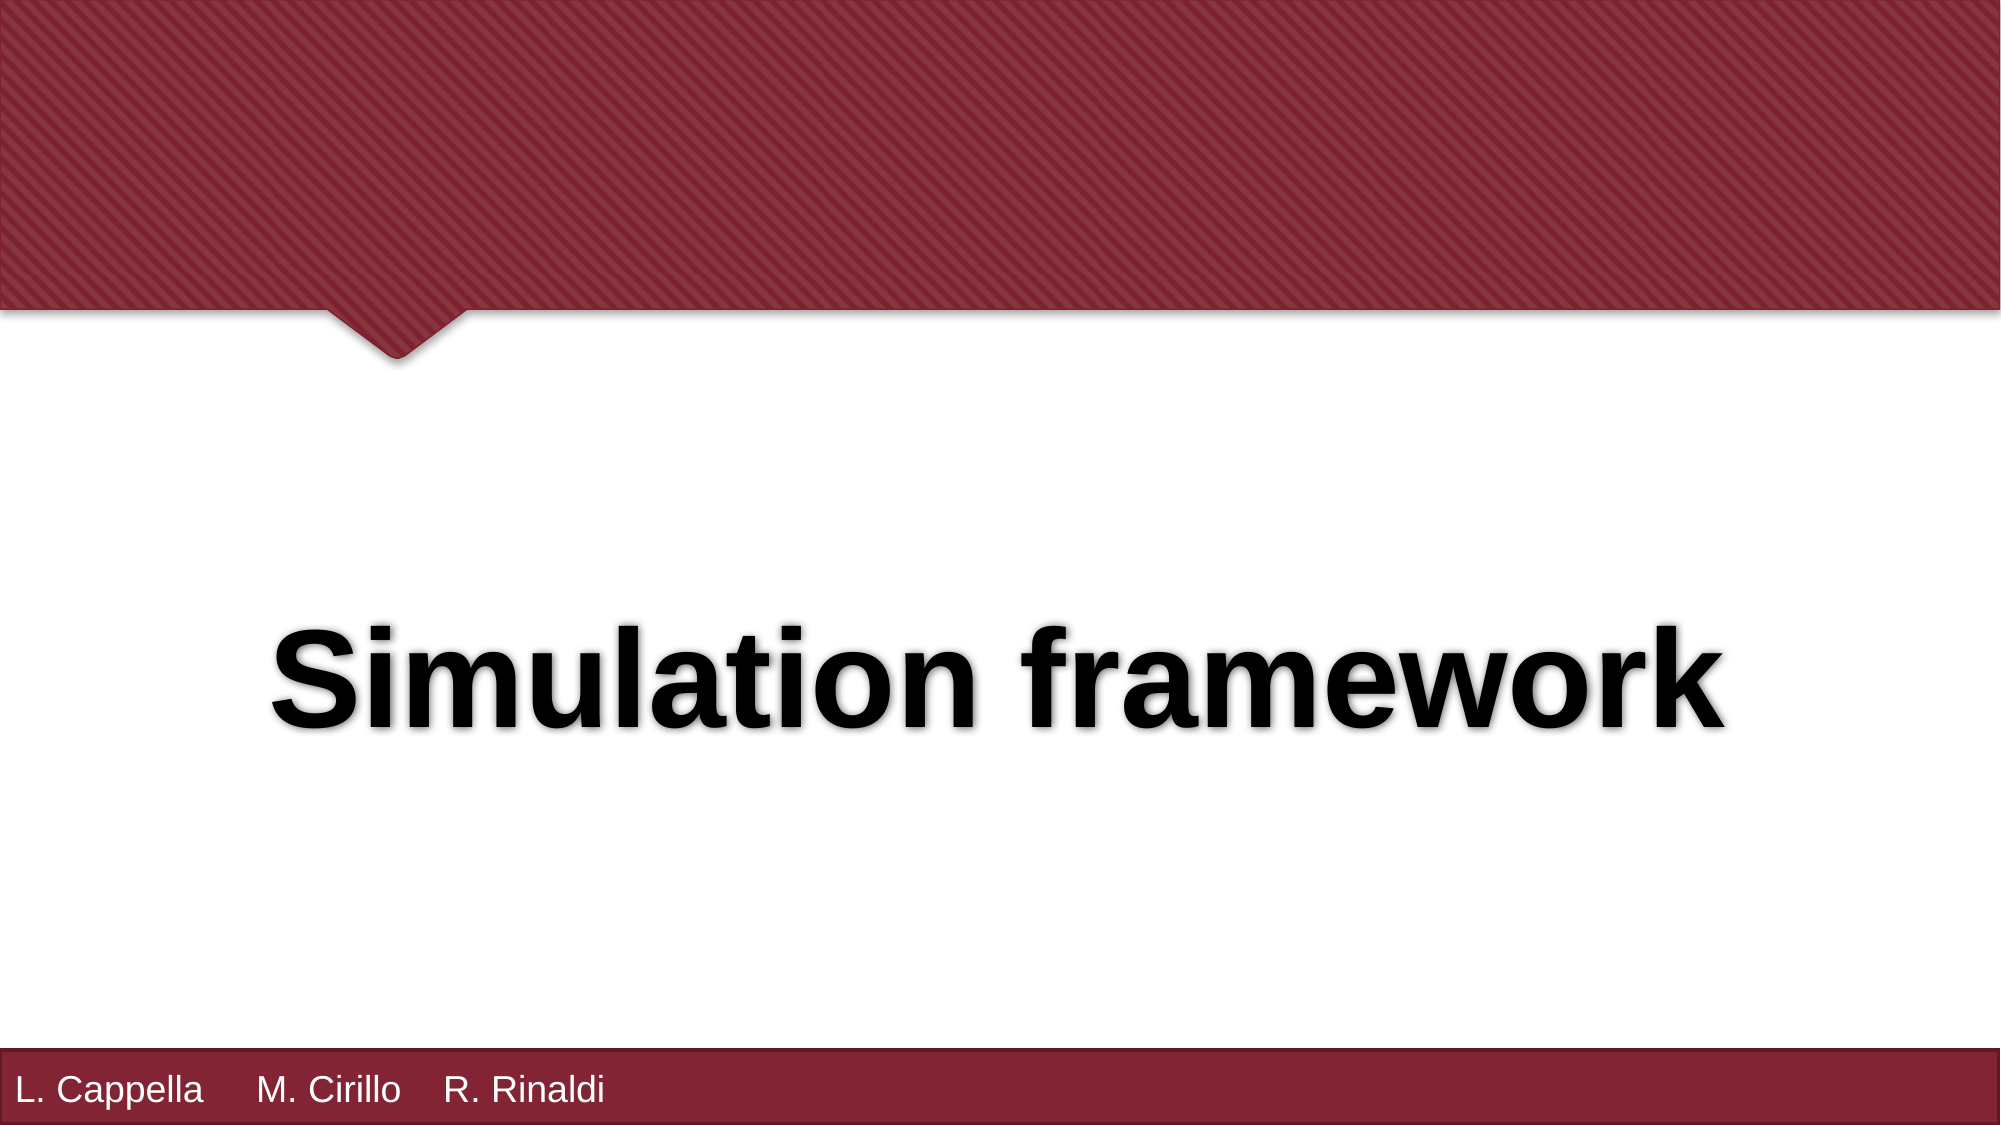

Simulation framework
L. Cappella     M. Cirillo    R. Rinaldi